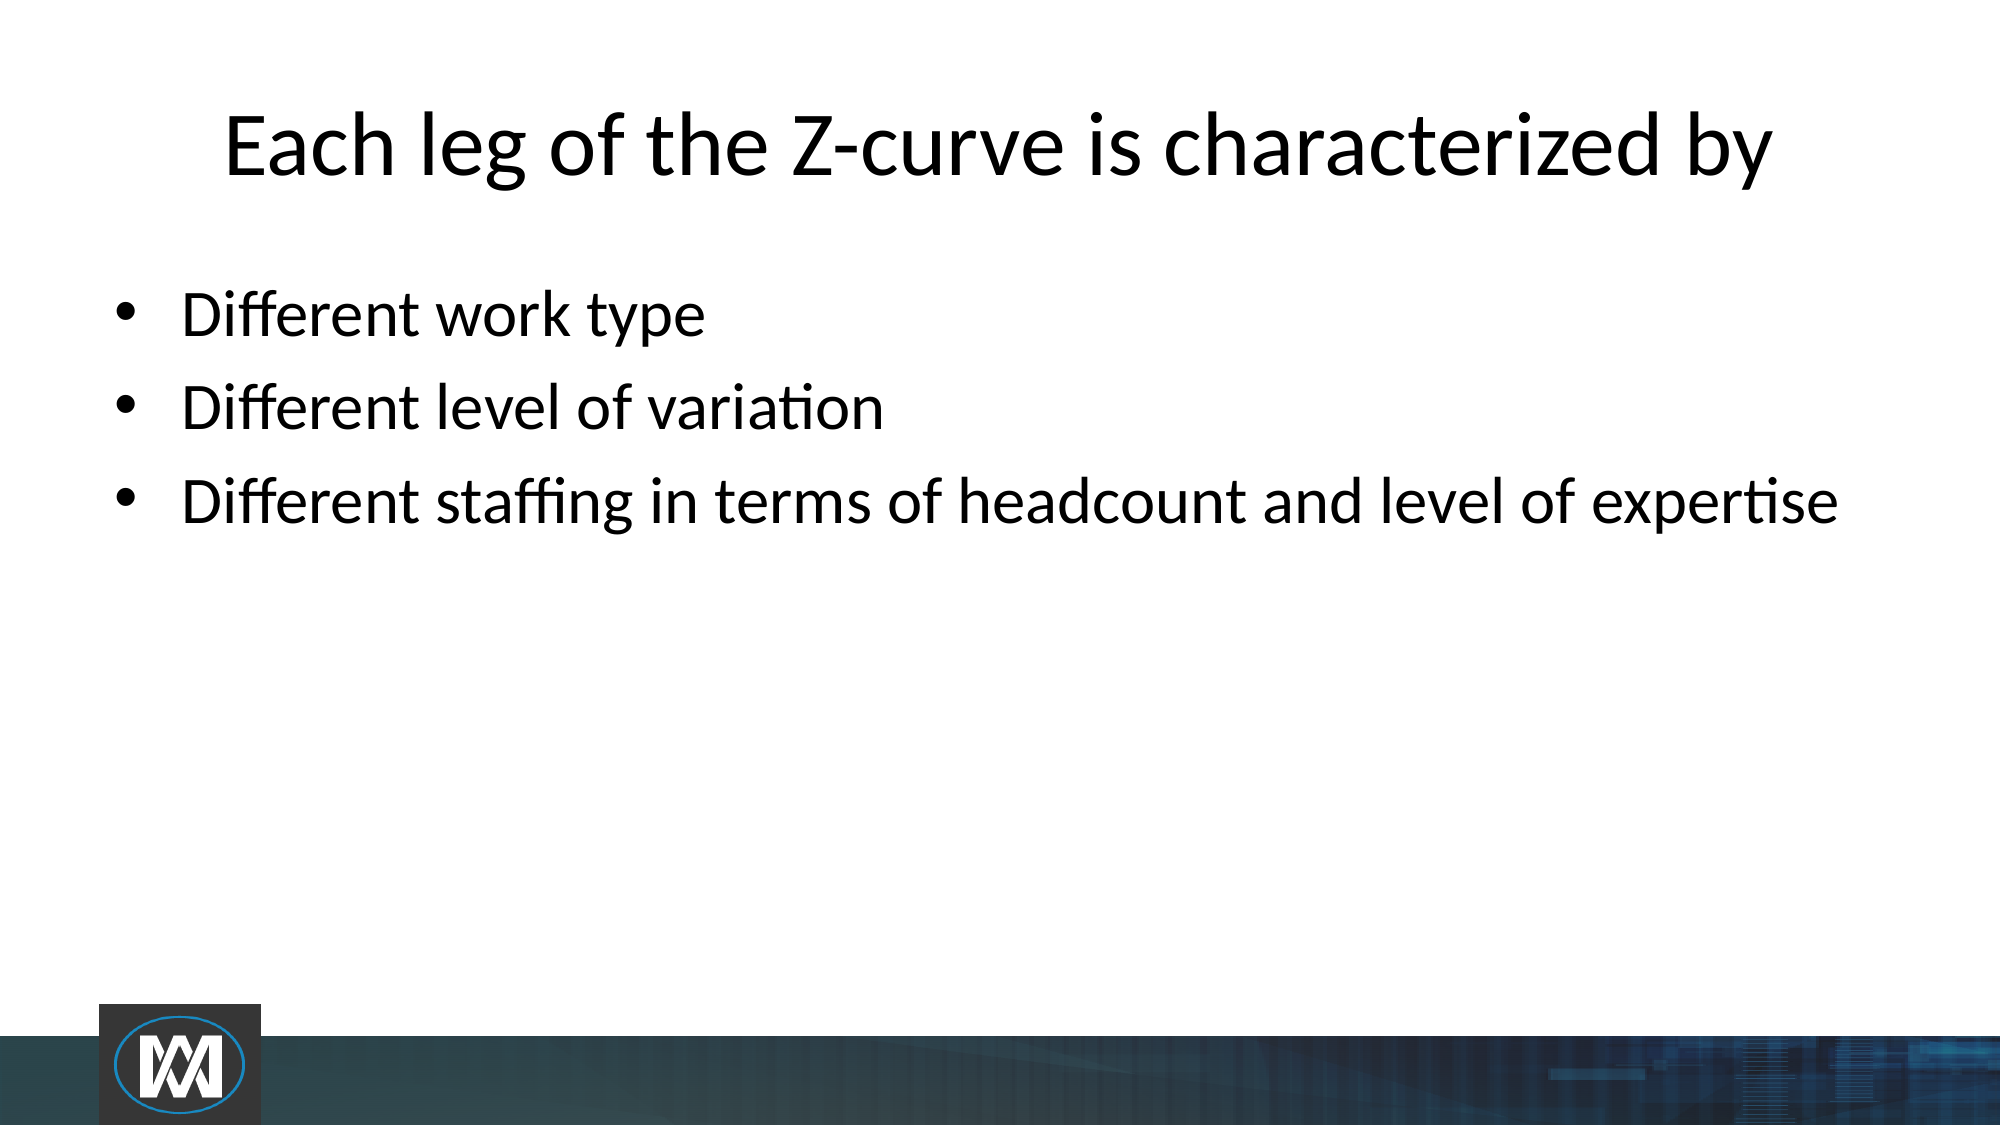

# Each leg of the Z-curve is characterized by
Different work type
Different level of variation
Different staffing in terms of headcount and level of expertise